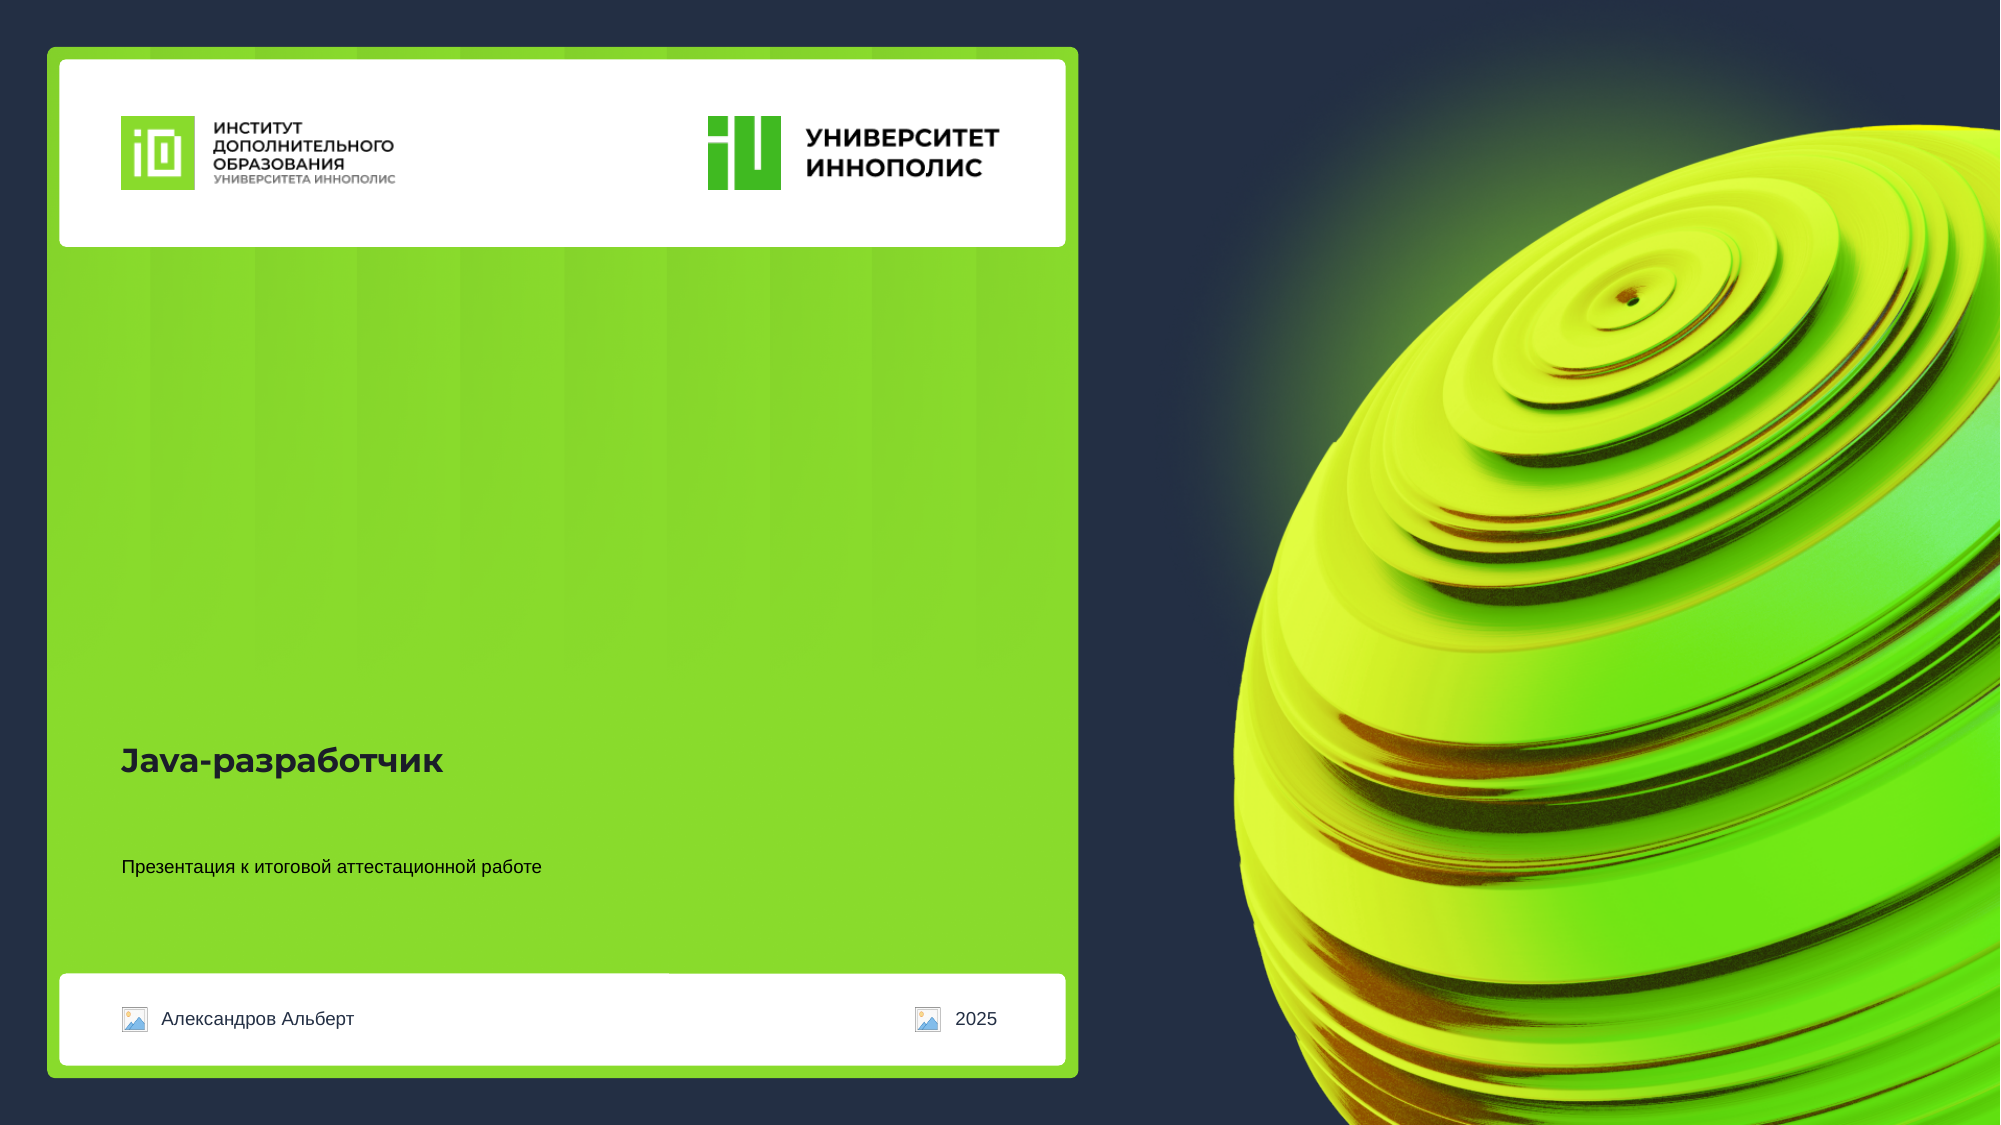

# Java-разработчик
Презентация к итоговой аттестационной работе
Александров Альберт
2025